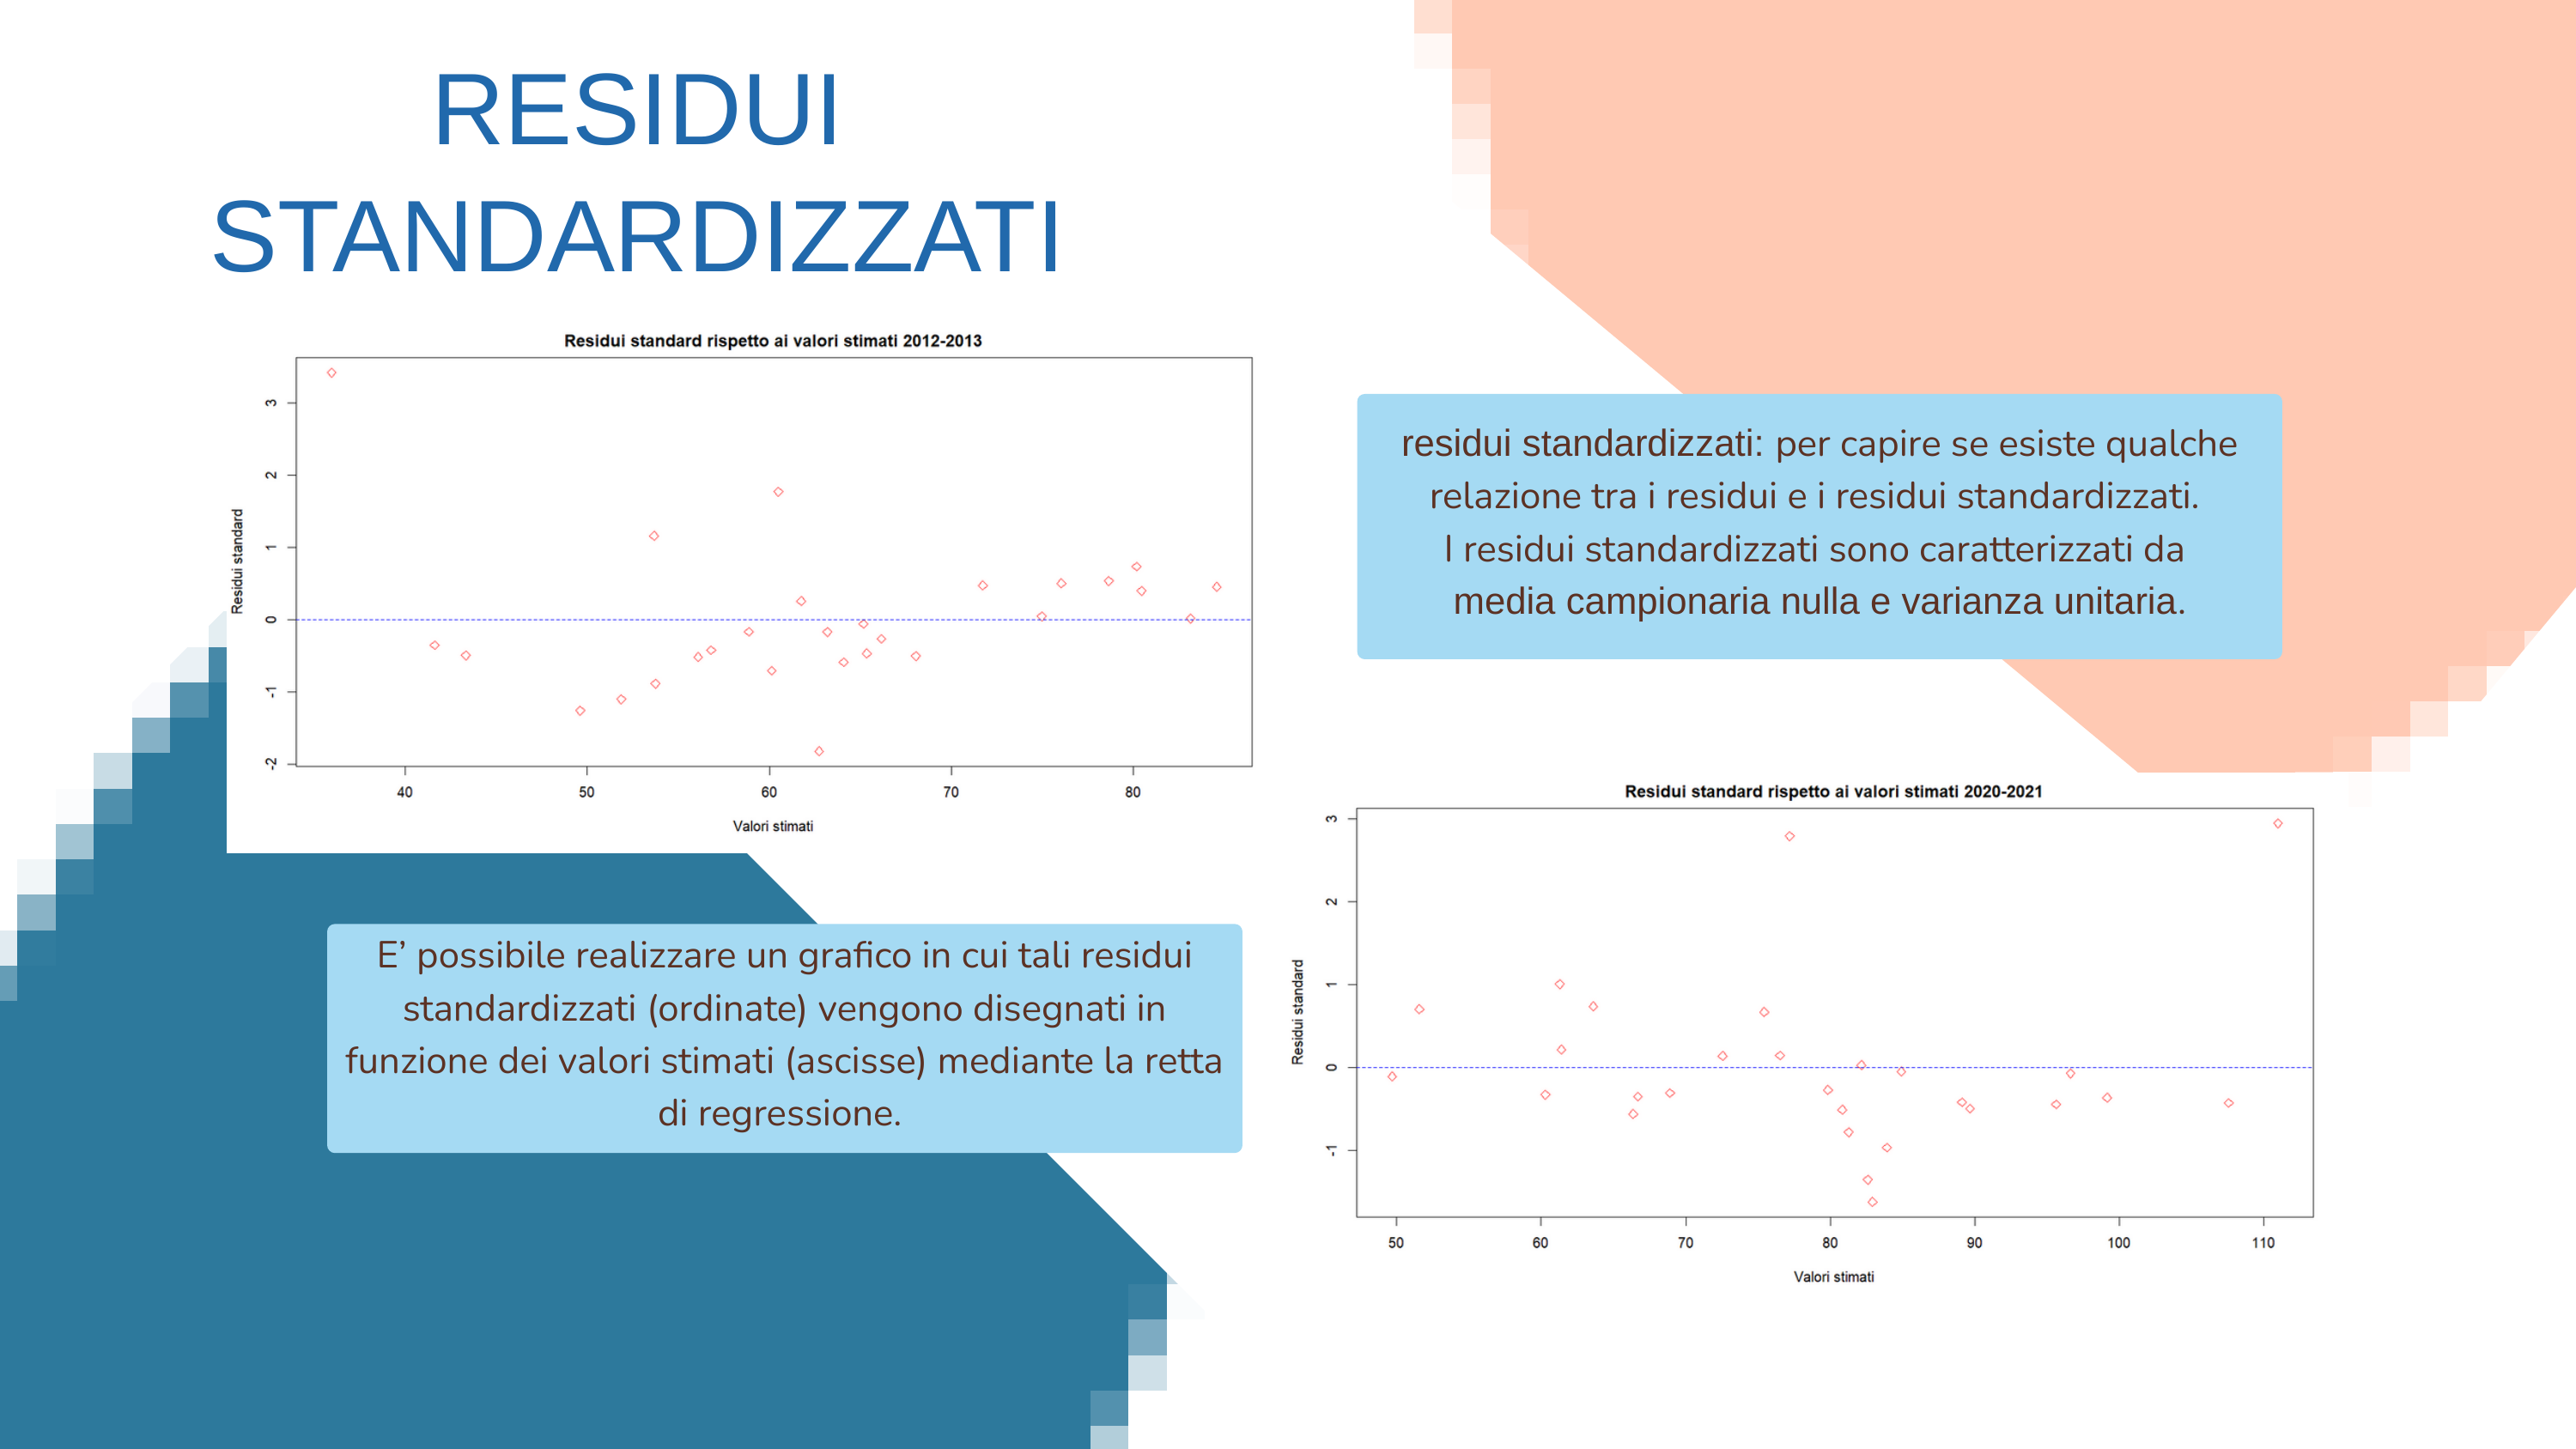

RESIDUI STANDARDIZZATI

residui standardizzati: per capire se esiste qualche relazione tra i residui e i residui standardizzati.
I residui standardizzati sono caratterizzati da
media campionaria nulla e varianza unitaria.

E’ possibile realizzare un grafico in cui tali residui standardizzati (ordinate) vengono disegnati in funzione dei valori stimati (ascisse) mediante la retta di regressione.